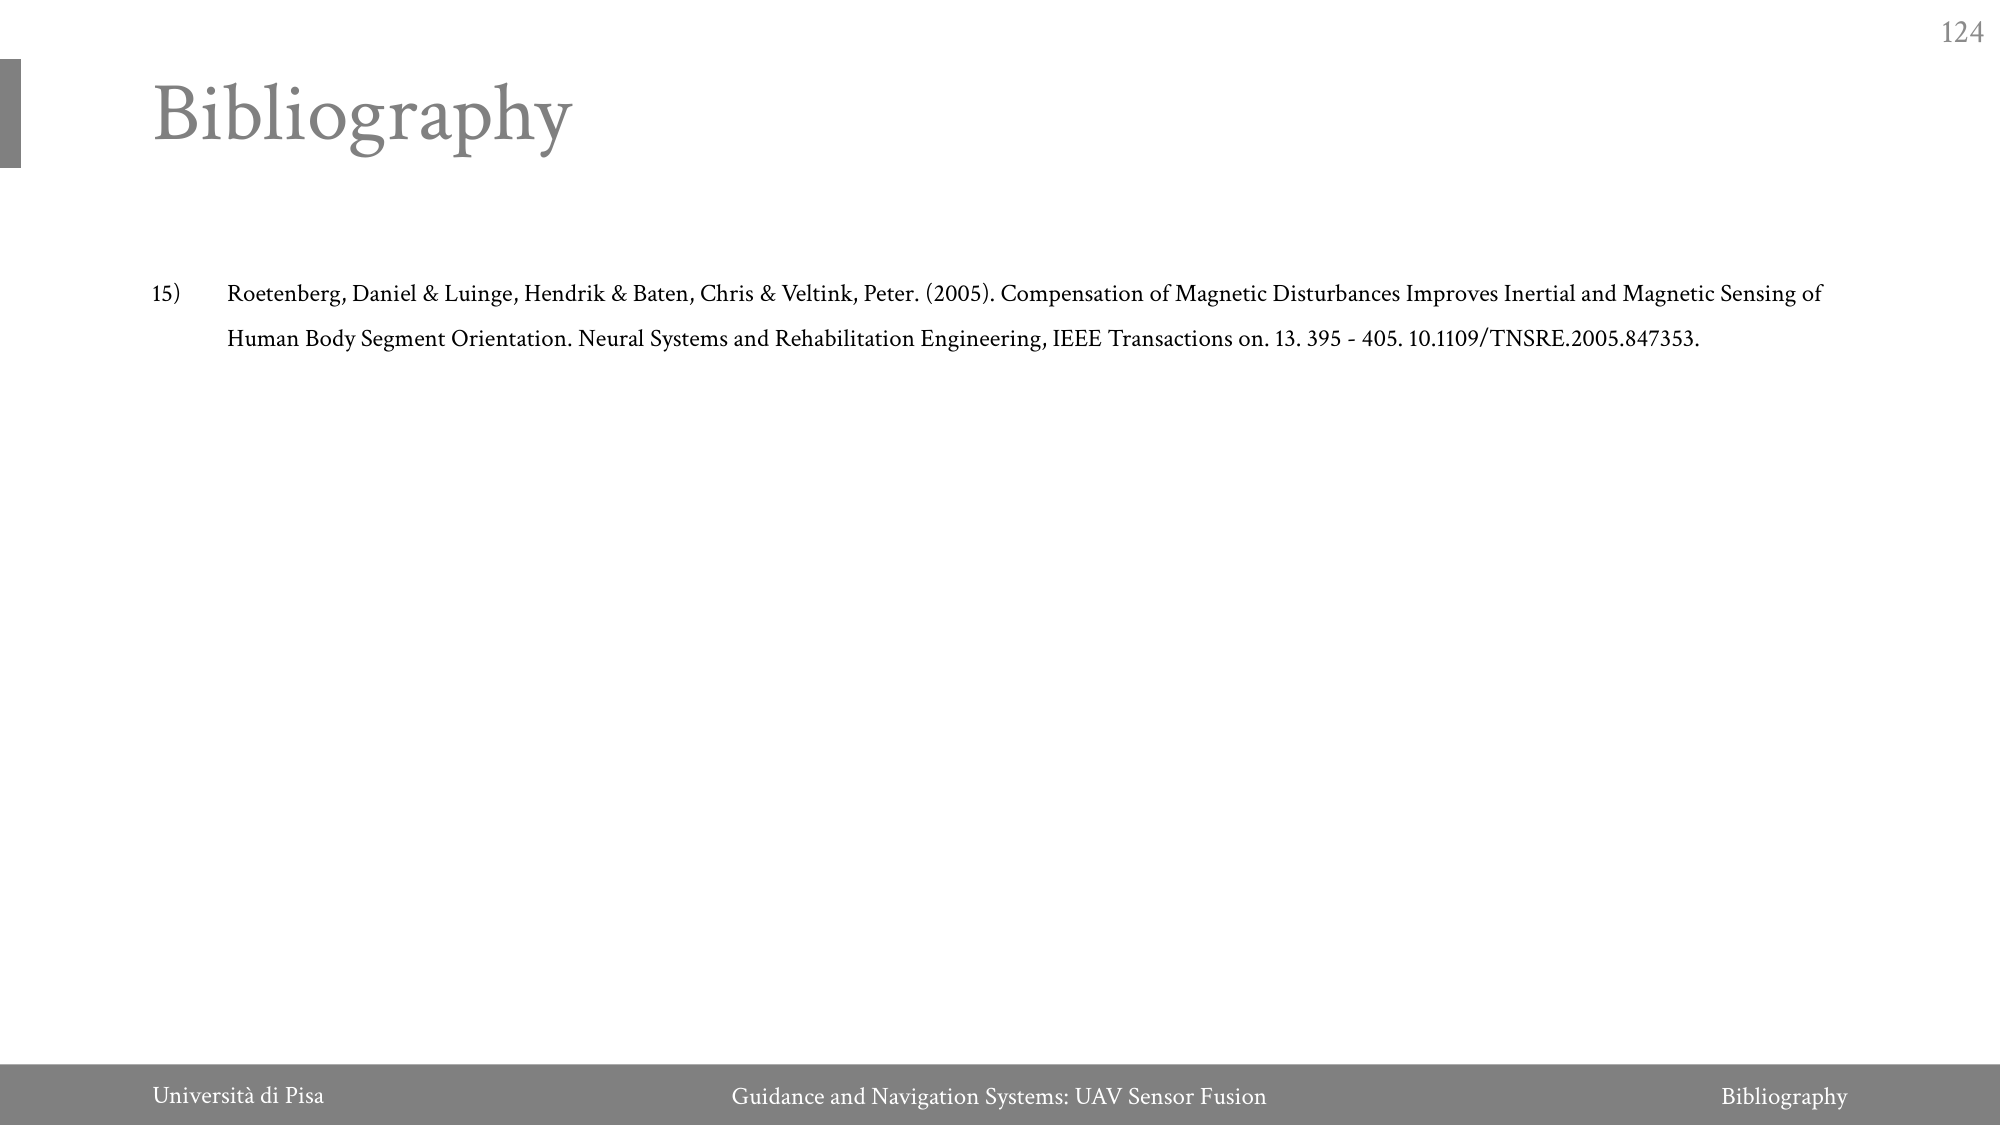

124
Bibliography
Roetenberg, Daniel & Luinge, Hendrik & Baten, Chris & Veltink, Peter. (2005). Compensation of Magnetic Disturbances Improves Inertial and Magnetic Sensing of Human Body Segment Orientation. Neural Systems and Rehabilitation Engineering, IEEE Transactions on. 13. 395 - 405. 10.1109/TNSRE.2005.847353.
Università di Pisa

Guidance and Navigation Systems: UAV Sensor Fusion
Bibliography